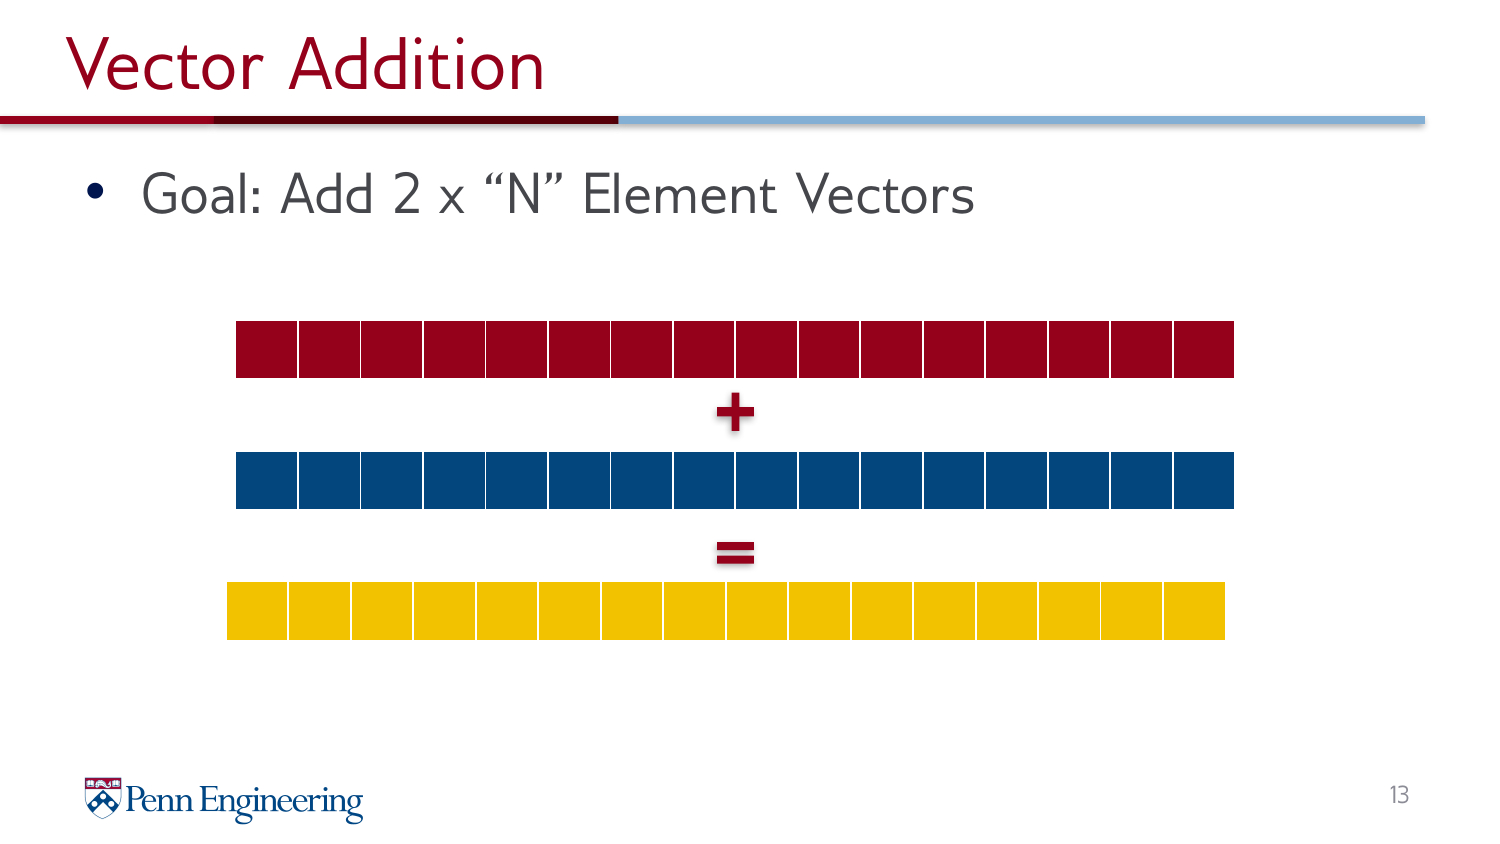

# Vector Addition
Goal: Add 2 x “N” Element Vectors
|  |  |  |  |  |  |  |  |  |  |  |  |  |  |  |  |
| --- | --- | --- | --- | --- | --- | --- | --- | --- | --- | --- | --- | --- | --- | --- | --- |

|  |  |  |  |  |  |  |  |  |  |  |  |  |  |  |  |
| --- | --- | --- | --- | --- | --- | --- | --- | --- | --- | --- | --- | --- | --- | --- | --- |

|  |  |  |  |  |  |  |  |  |  |  |  |  |  |  |  |
| --- | --- | --- | --- | --- | --- | --- | --- | --- | --- | --- | --- | --- | --- | --- | --- |
13